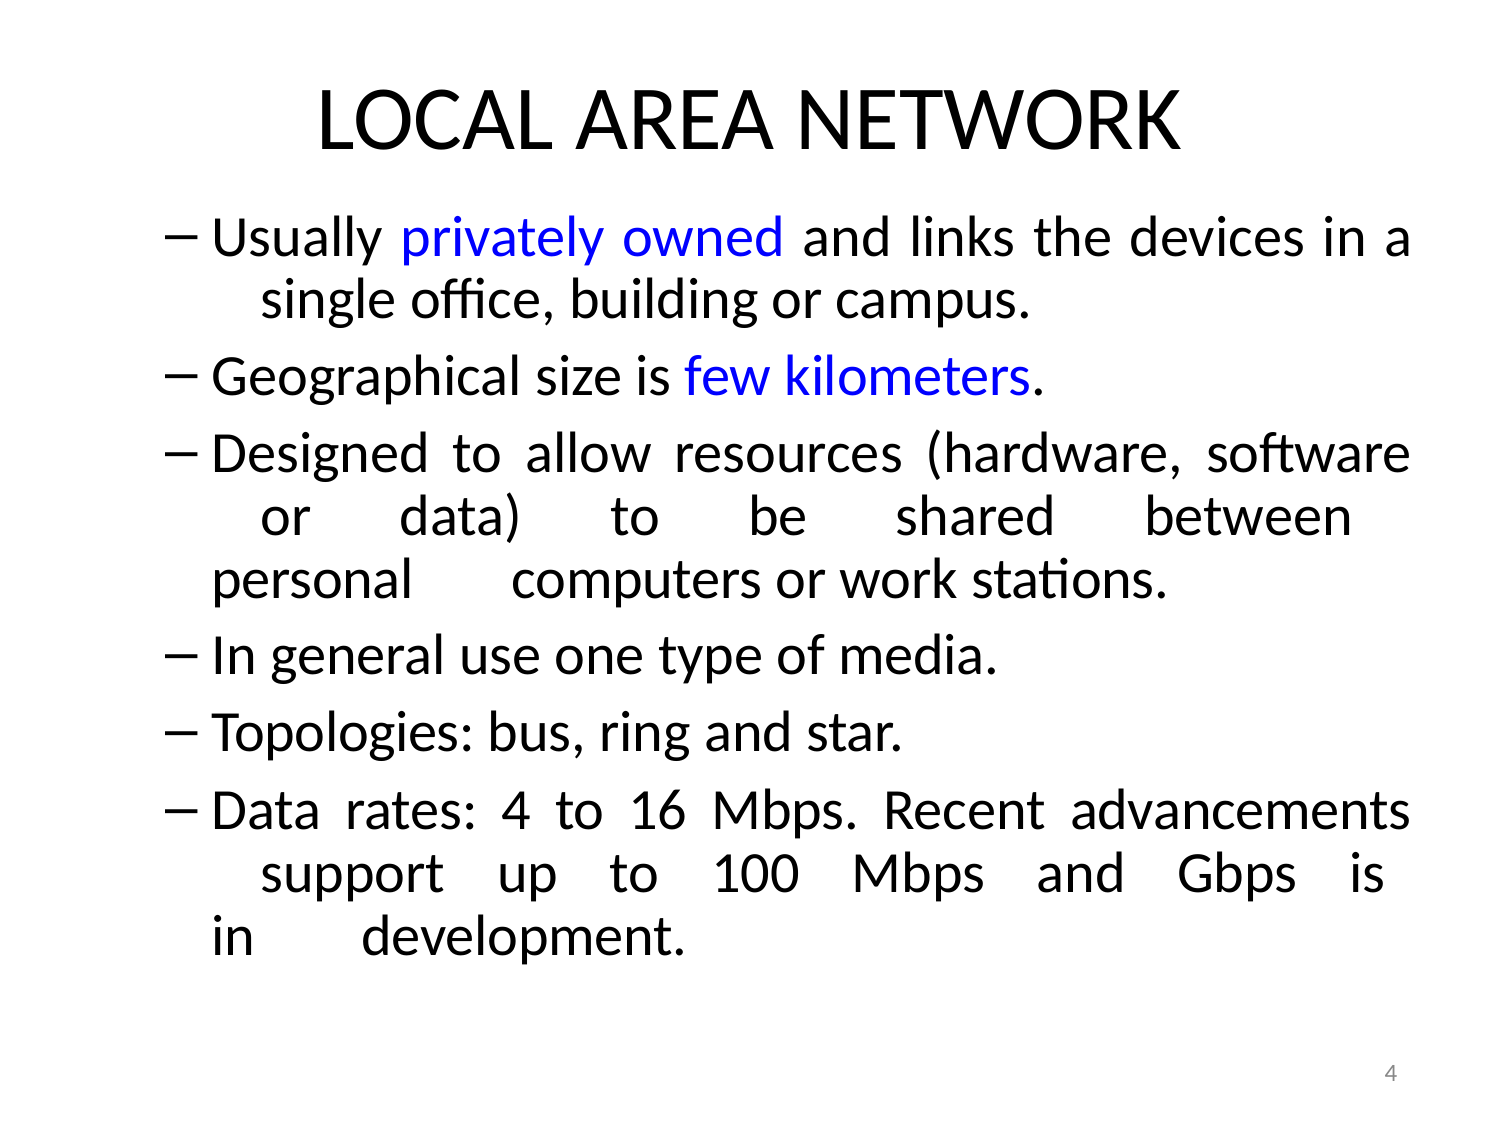

# LOCAL AREA NETWORK
Usually privately owned and links the devices in a 	single office, building or campus.
Geographical size is few kilometers.
Designed to allow resources (hardware, software 	or   data)   to   be   shared   between   personal 	computers or work stations.
In general use one type of media.
Topologies: bus, ring and star.
Data rates: 4 to 16 Mbps. Recent advancements 	support  up  to  100  Mbps  and  Gbps  is  in 	development.
4